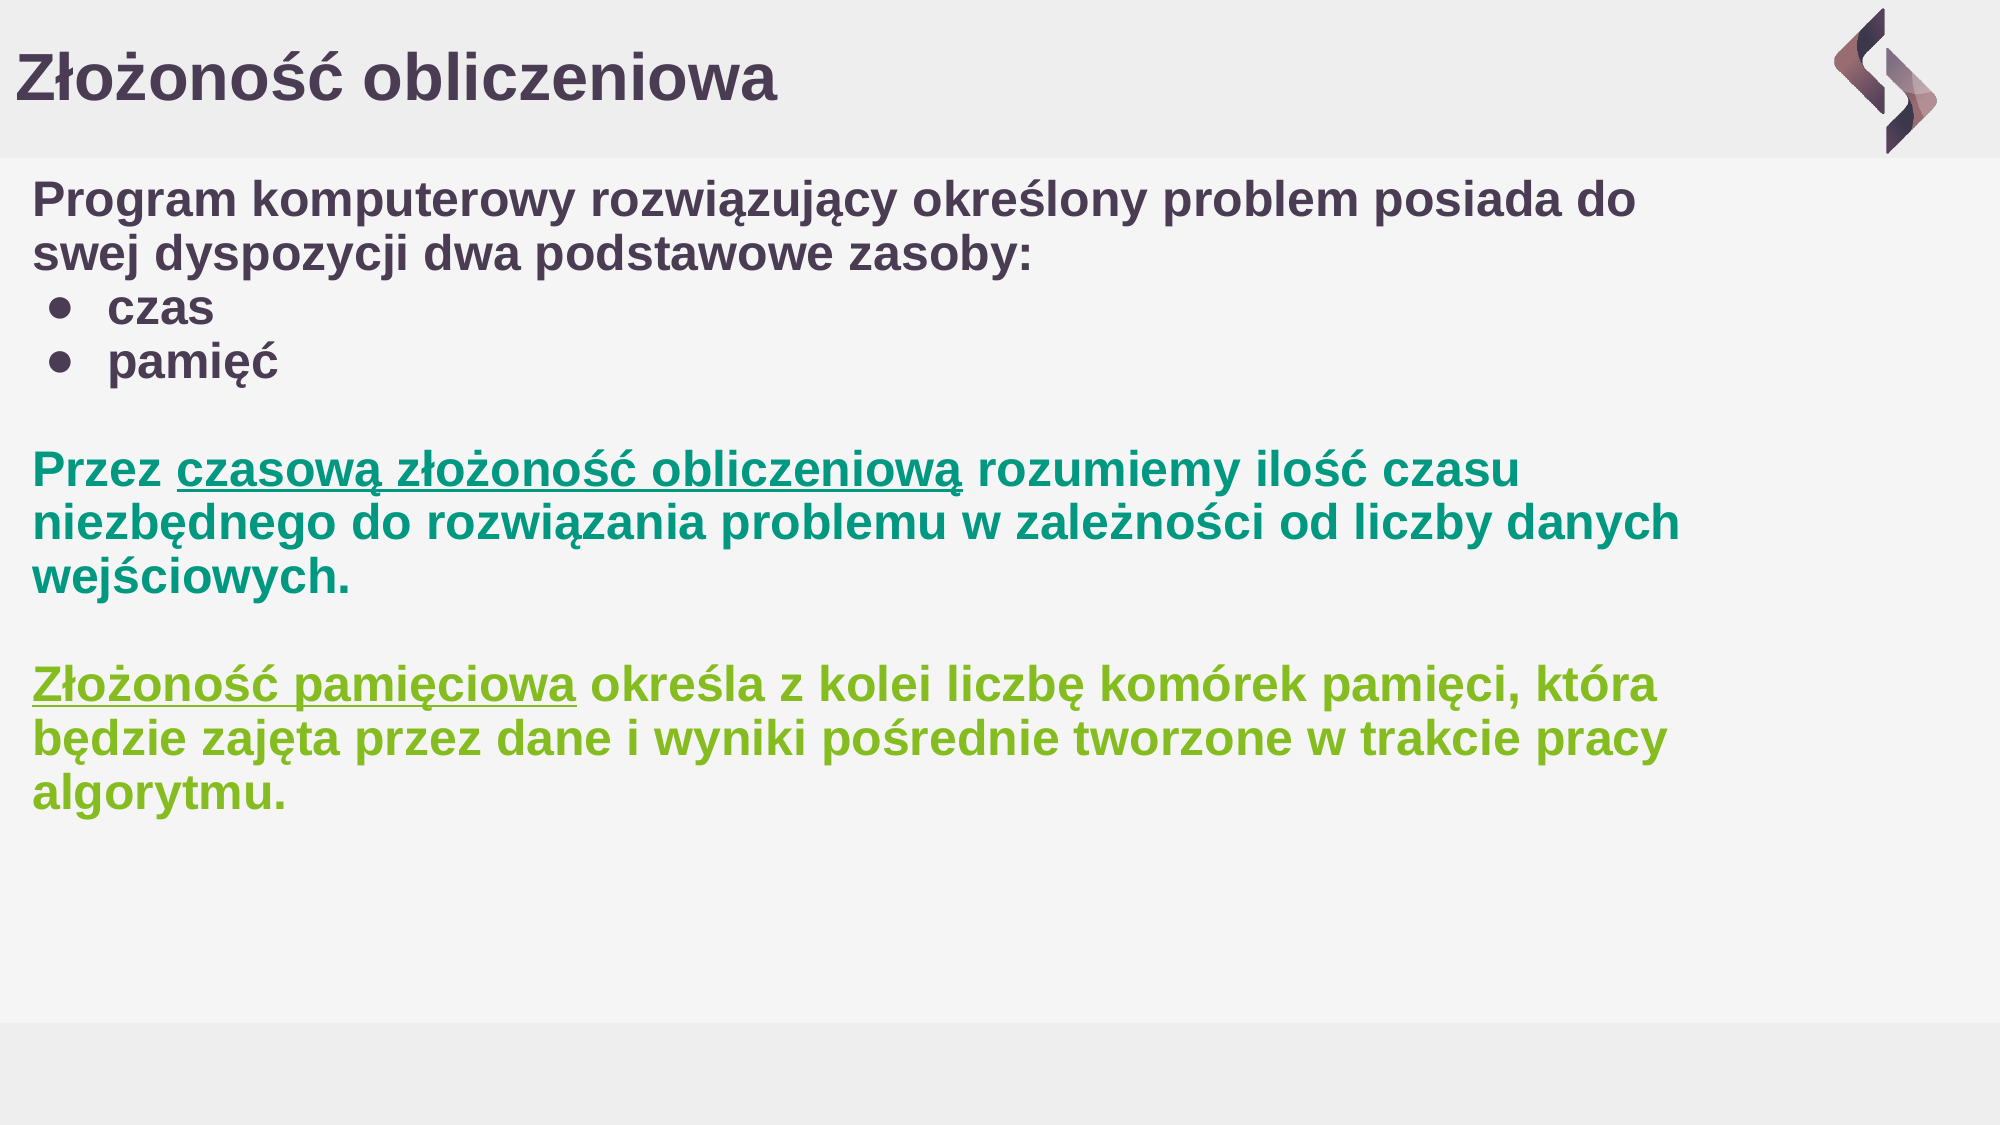

# Złożoność obliczeniowa
Program komputerowy rozwiązujący określony problem posiada do swej dyspozycji dwa podstawowe zasoby:
czas
pamięć
Przez czasową złożoność obliczeniową rozumiemy ilość czasu niezbędnego do rozwiązania problemu w zależności od liczby danych wejściowych.
Złożoność pamięciowa określa z kolei liczbę komórek pamięci, która będzie zajęta przez dane i wyniki pośrednie tworzone w trakcie pracy algorytmu.